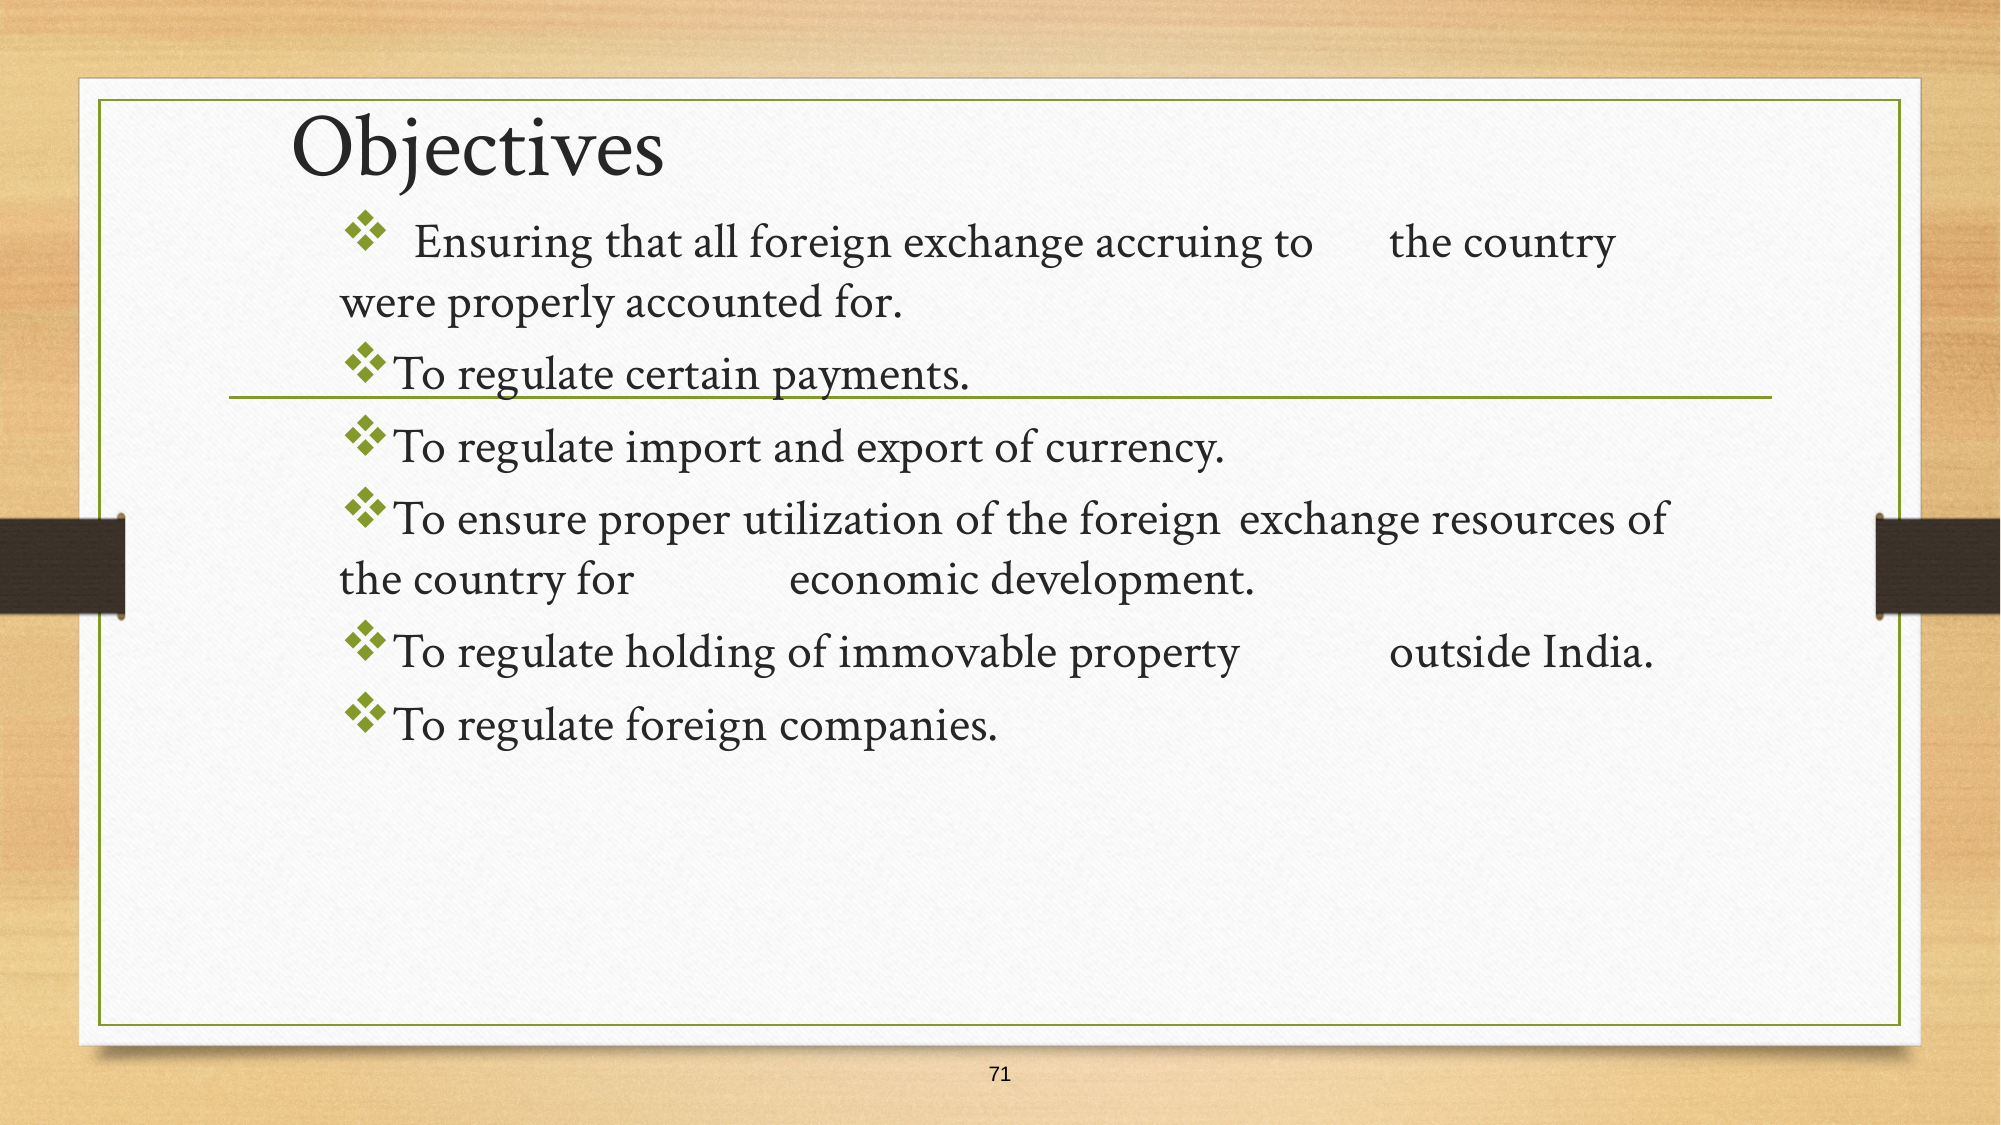

# Objectives
  Ensuring that all foreign exchange accruing to 	the country were properly accounted for.
To regulate certain payments.
To regulate import and export of currency.
To ensure proper utilization of the foreign 	exchange resources of the country for 	economic development.
To regulate holding of immovable property 	outside India.
To regulate foreign companies.
71